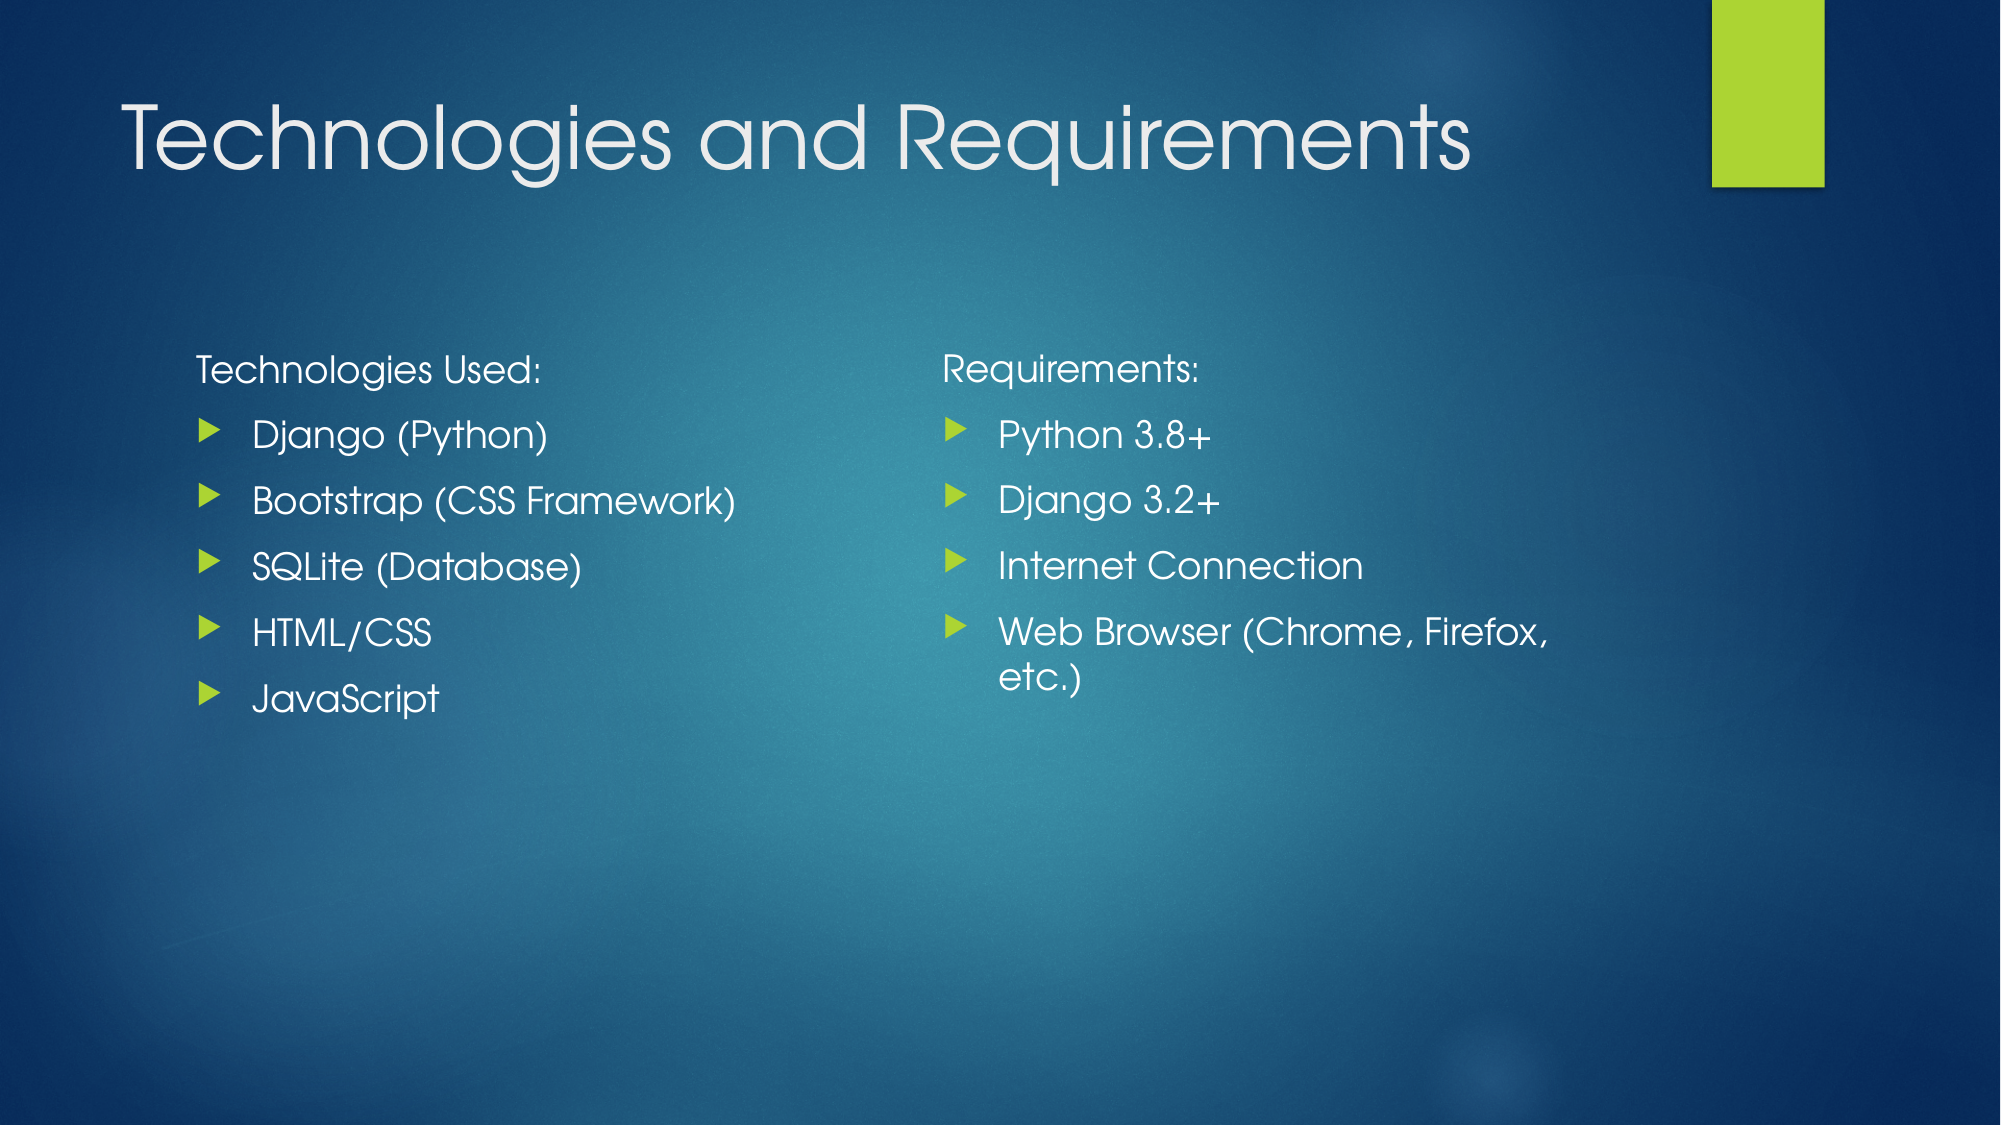

# Technologies and Requirements
Requirements:
Python 3.8+
Django 3.2+
Internet Connection
Web Browser (Chrome, Firefox, etc.)
Technologies Used:
Django (Python)
Bootstrap (CSS Framework)
SQLite (Database)
HTML/CSS
JavaScript